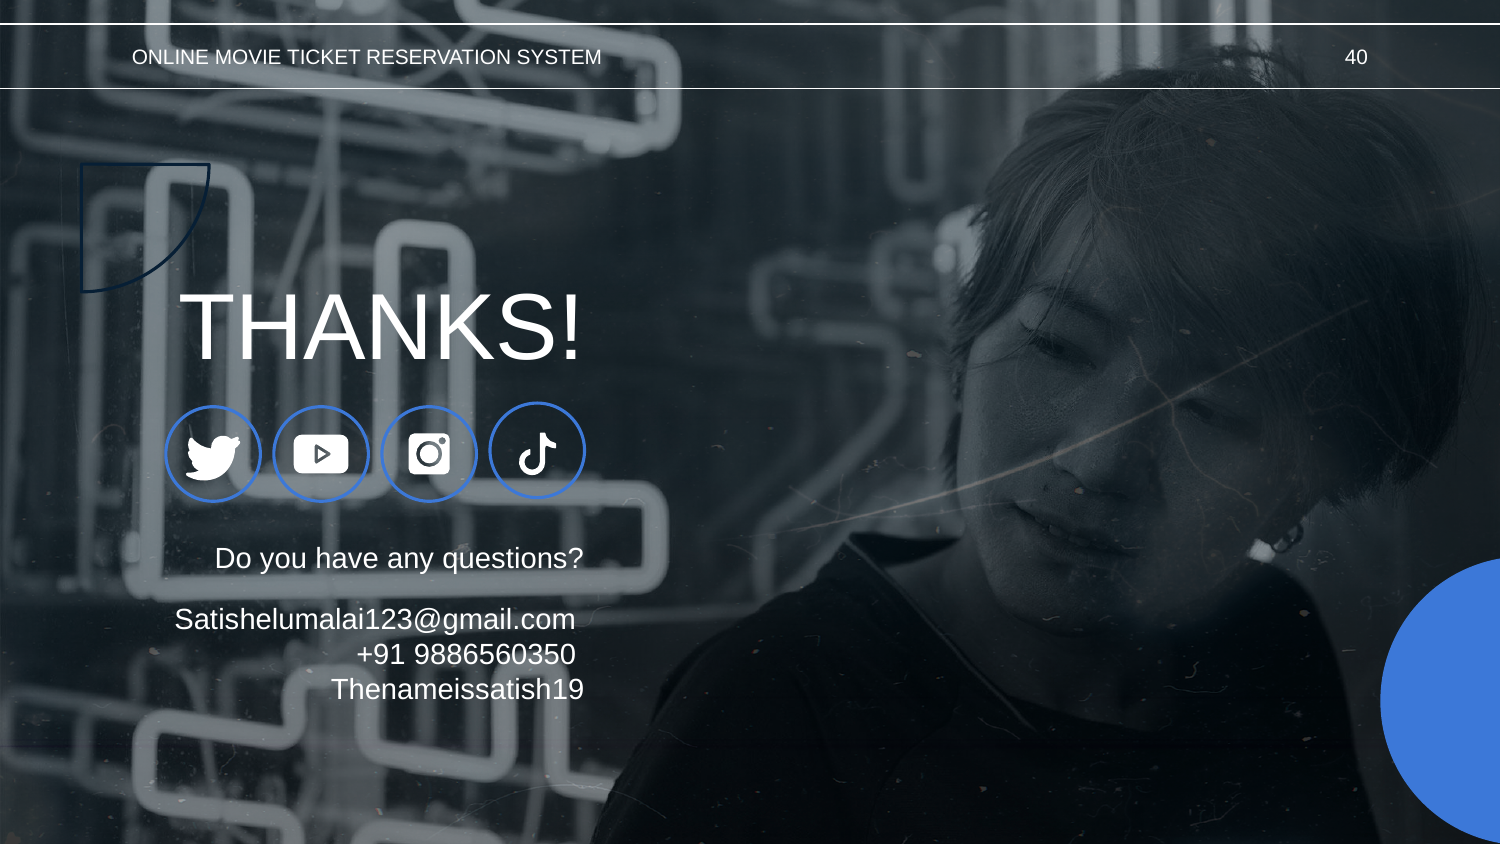

ONLINE MOVIE TICKET RESERVATION SYSTEM
40
THANKS!

Do you have any questions?
Satishelumalai123@gmail.com
+91 9886560350
Thenameissatish19